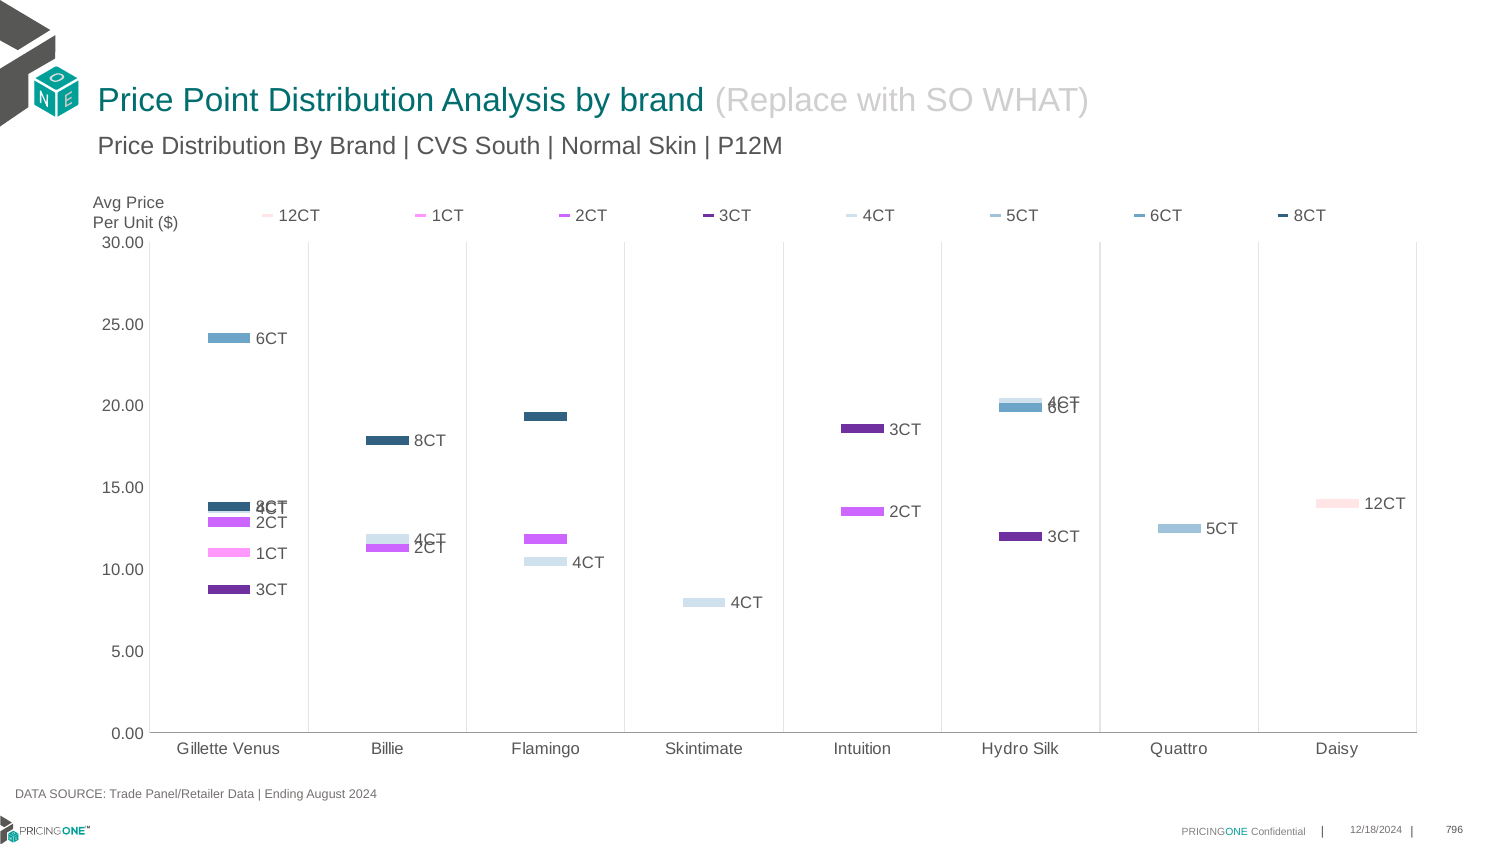

# Price Point Distribution Analysis by brand (Replace with SO WHAT)
Price Distribution By Brand | CVS South | Normal Skin | P12M

### Chart

| Category | 12CT | 1CT | 2CT | 3CT | 4CT | 5CT | 6CT | 8CT |
|---|---|---|---|---|---|---|---|---|
| Gillette Venus | None | 10.99874160437861 | 12.890676332144896 | 8.756420643800558 | 13.70958990798087 | None | 24.134819312180312 | 13.814727700379953 |
| Billie | None | None | 11.320764561629302 | None | 11.843617223666687 | None | None | 17.854892966360858 |
| Flamingo | None | None | 11.837915448019144 | None | 10.44965034965035 | None | None | 19.312705817782657 |
| Skintimate | None | None | None | None | 7.947347347347347 | None | None | None |
| Intuition | None | None | 13.528837430336544 | 18.57685986633067 | None | None | None | None |
| Hydro Silk | None | None | None | 12.011443284222572 | 20.180803199466755 | None | 19.86556603773585 | None |
| Quattro | None | None | None | None | None | 12.462883320867615 | None | None |
| Daisy | 14.013359437982265 | None | None | None | None | None | None | None |
Avg Price
Per Unit ($)
DATA SOURCE: Trade Panel/Retailer Data | Ending August 2024
12/18/2024
796